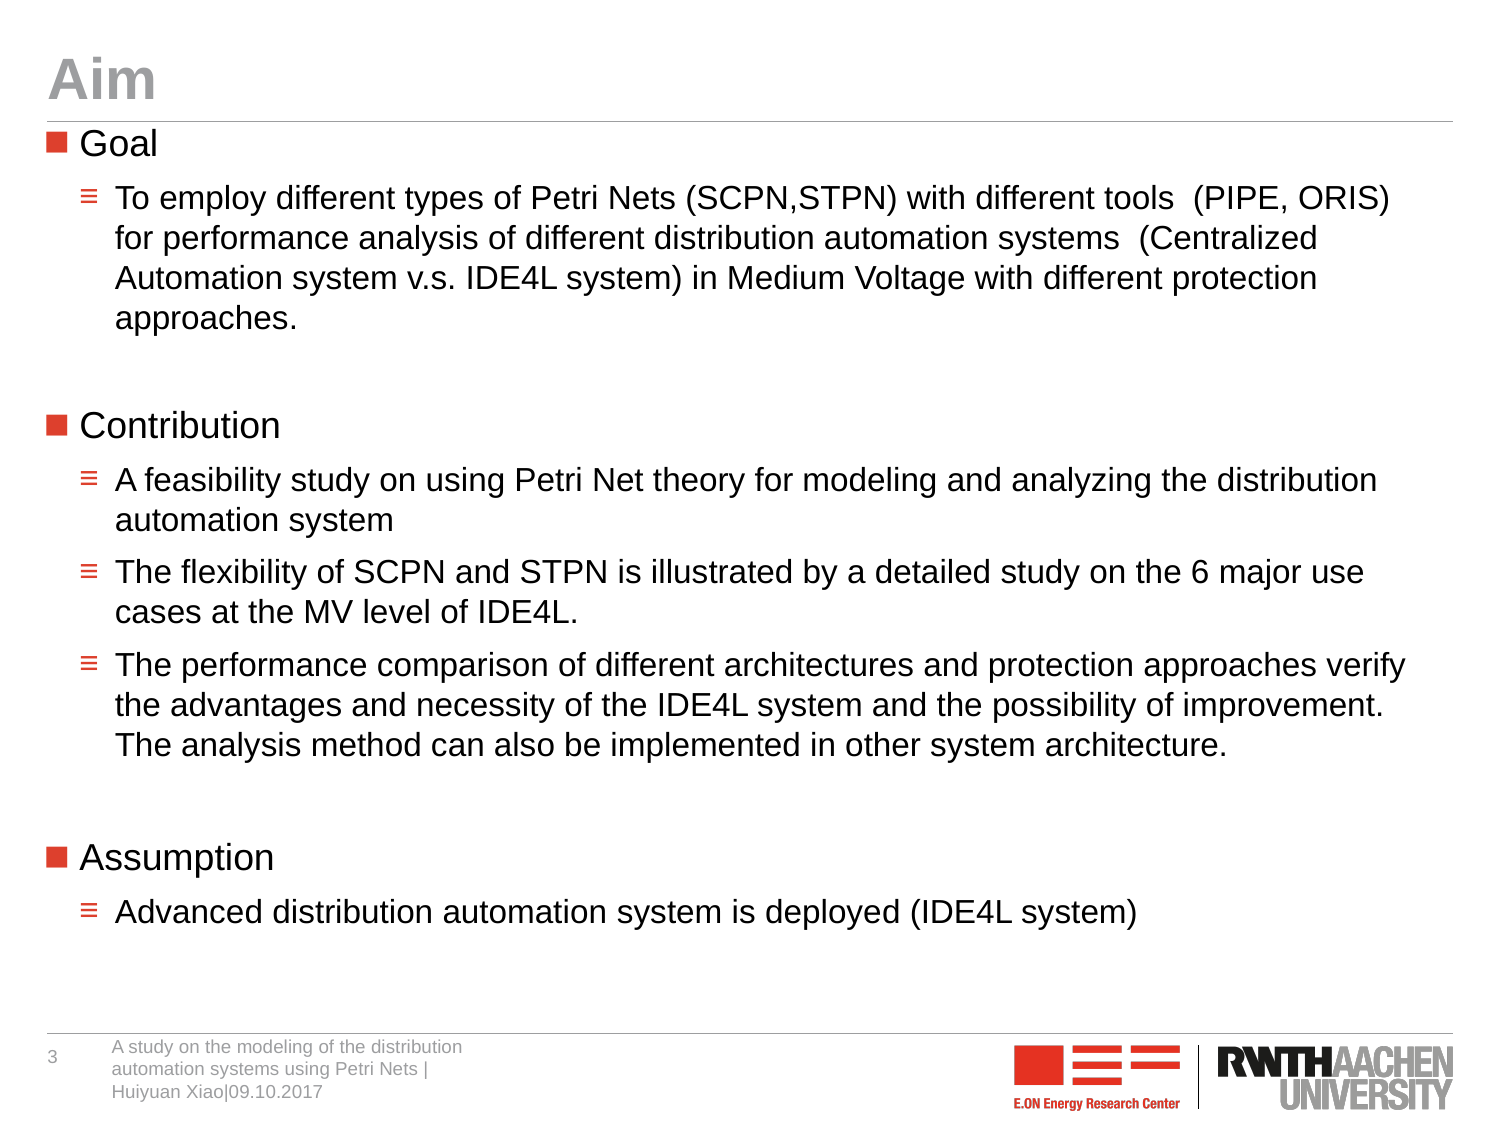

# Aim
Goal
To employ different types of Petri Nets (SCPN,STPN) with different tools  (PIPE, ORIS) for performance analysis of different distribution automation systems  (Centralized Automation system v.s. IDE4L system) in Medium Voltage with different protection approaches.

Contribution
A feasibility study on using Petri Net theory for modeling and analyzing the distribution automation system
The flexibility of SCPN and STPN is illustrated by a detailed study on the 6 major use cases at the MV level of IDE4L.
The performance comparison of different architectures and protection approaches verify the advantages and necessity of the IDE4L system and the possibility of improvement. The analysis method can also be implemented in other system architecture.

Assumption
Advanced distribution automation system is deployed (IDE4L system)